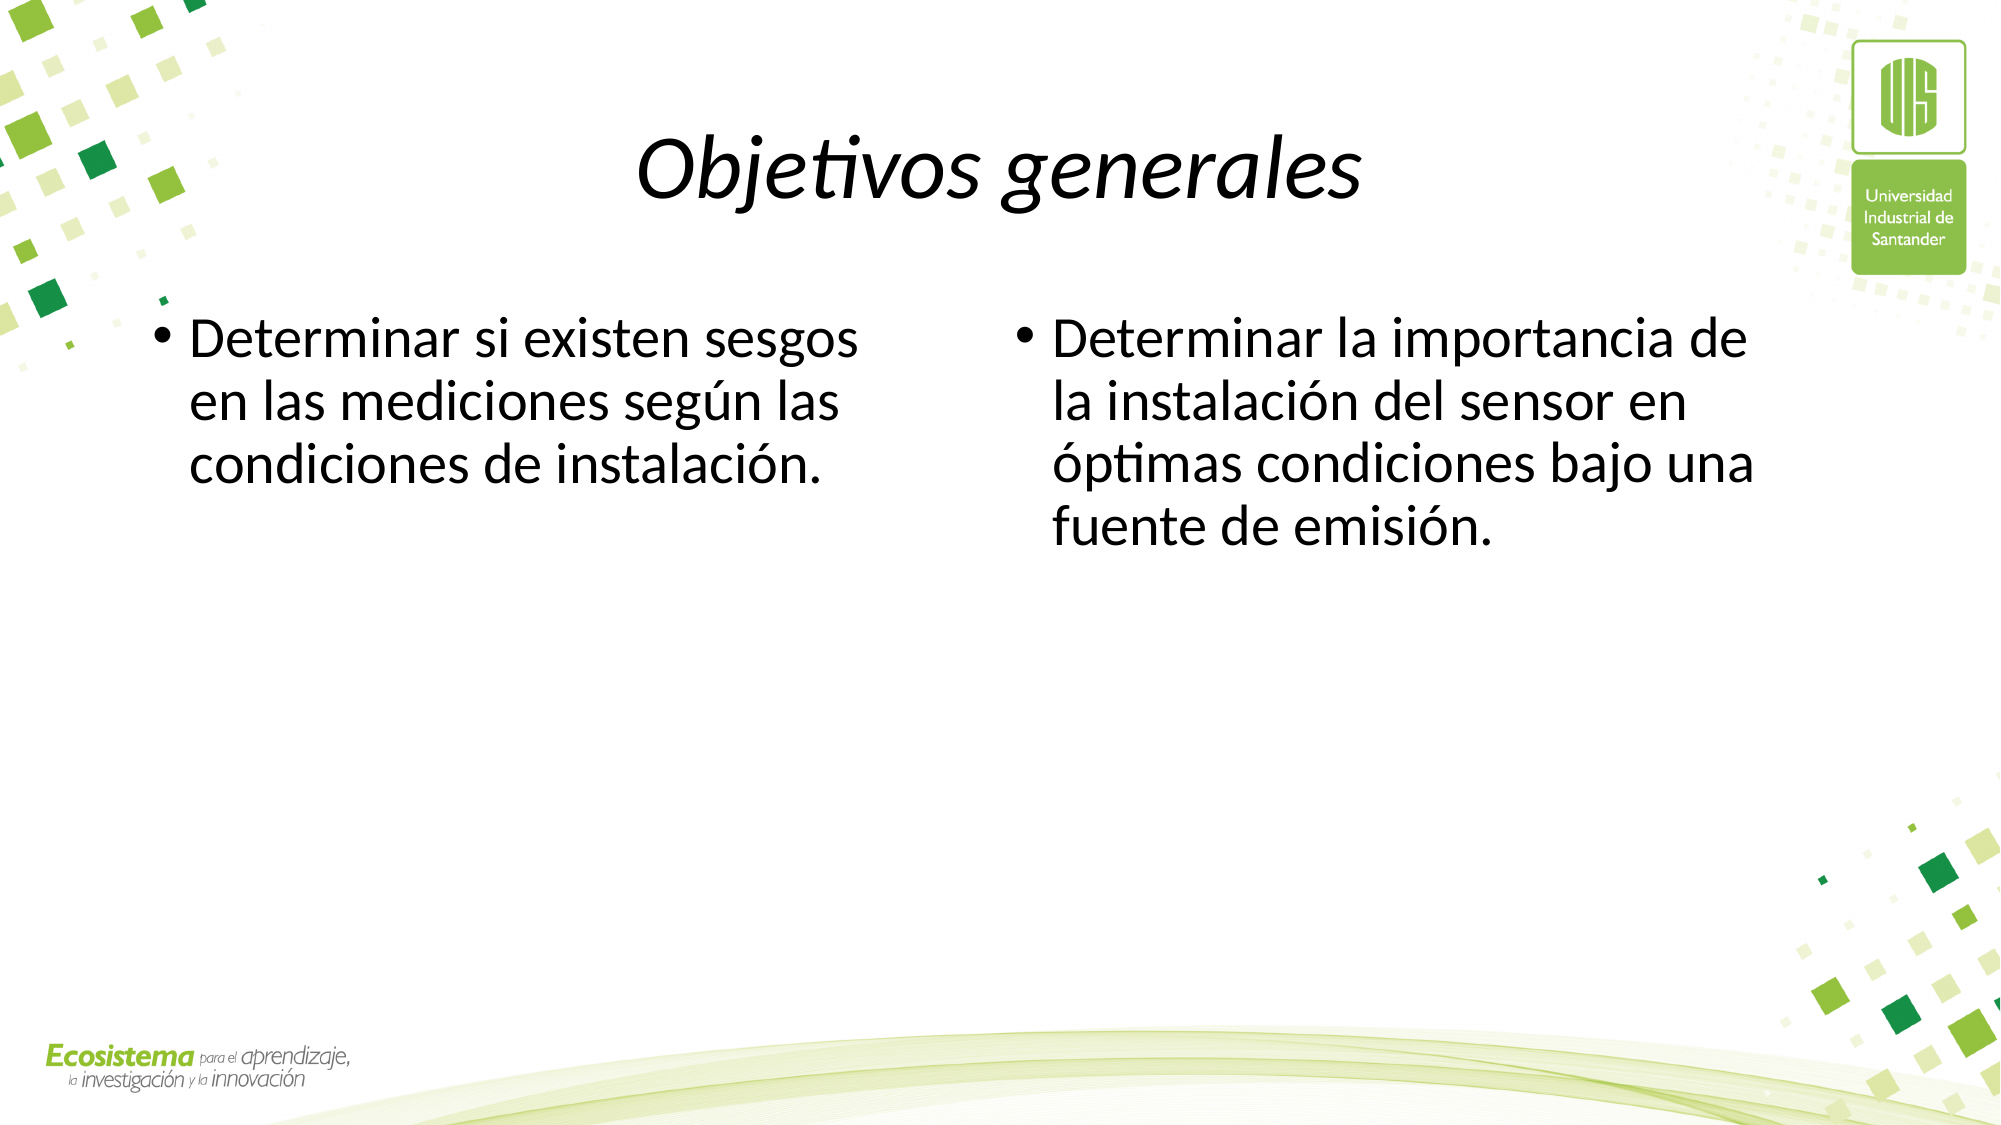

# Objetivos generales
Determinar si existen sesgos en las mediciones según las condiciones de instalación.

Determinar la importancia de la instalación del sensor en óptimas condiciones bajo una fuente de emisión.